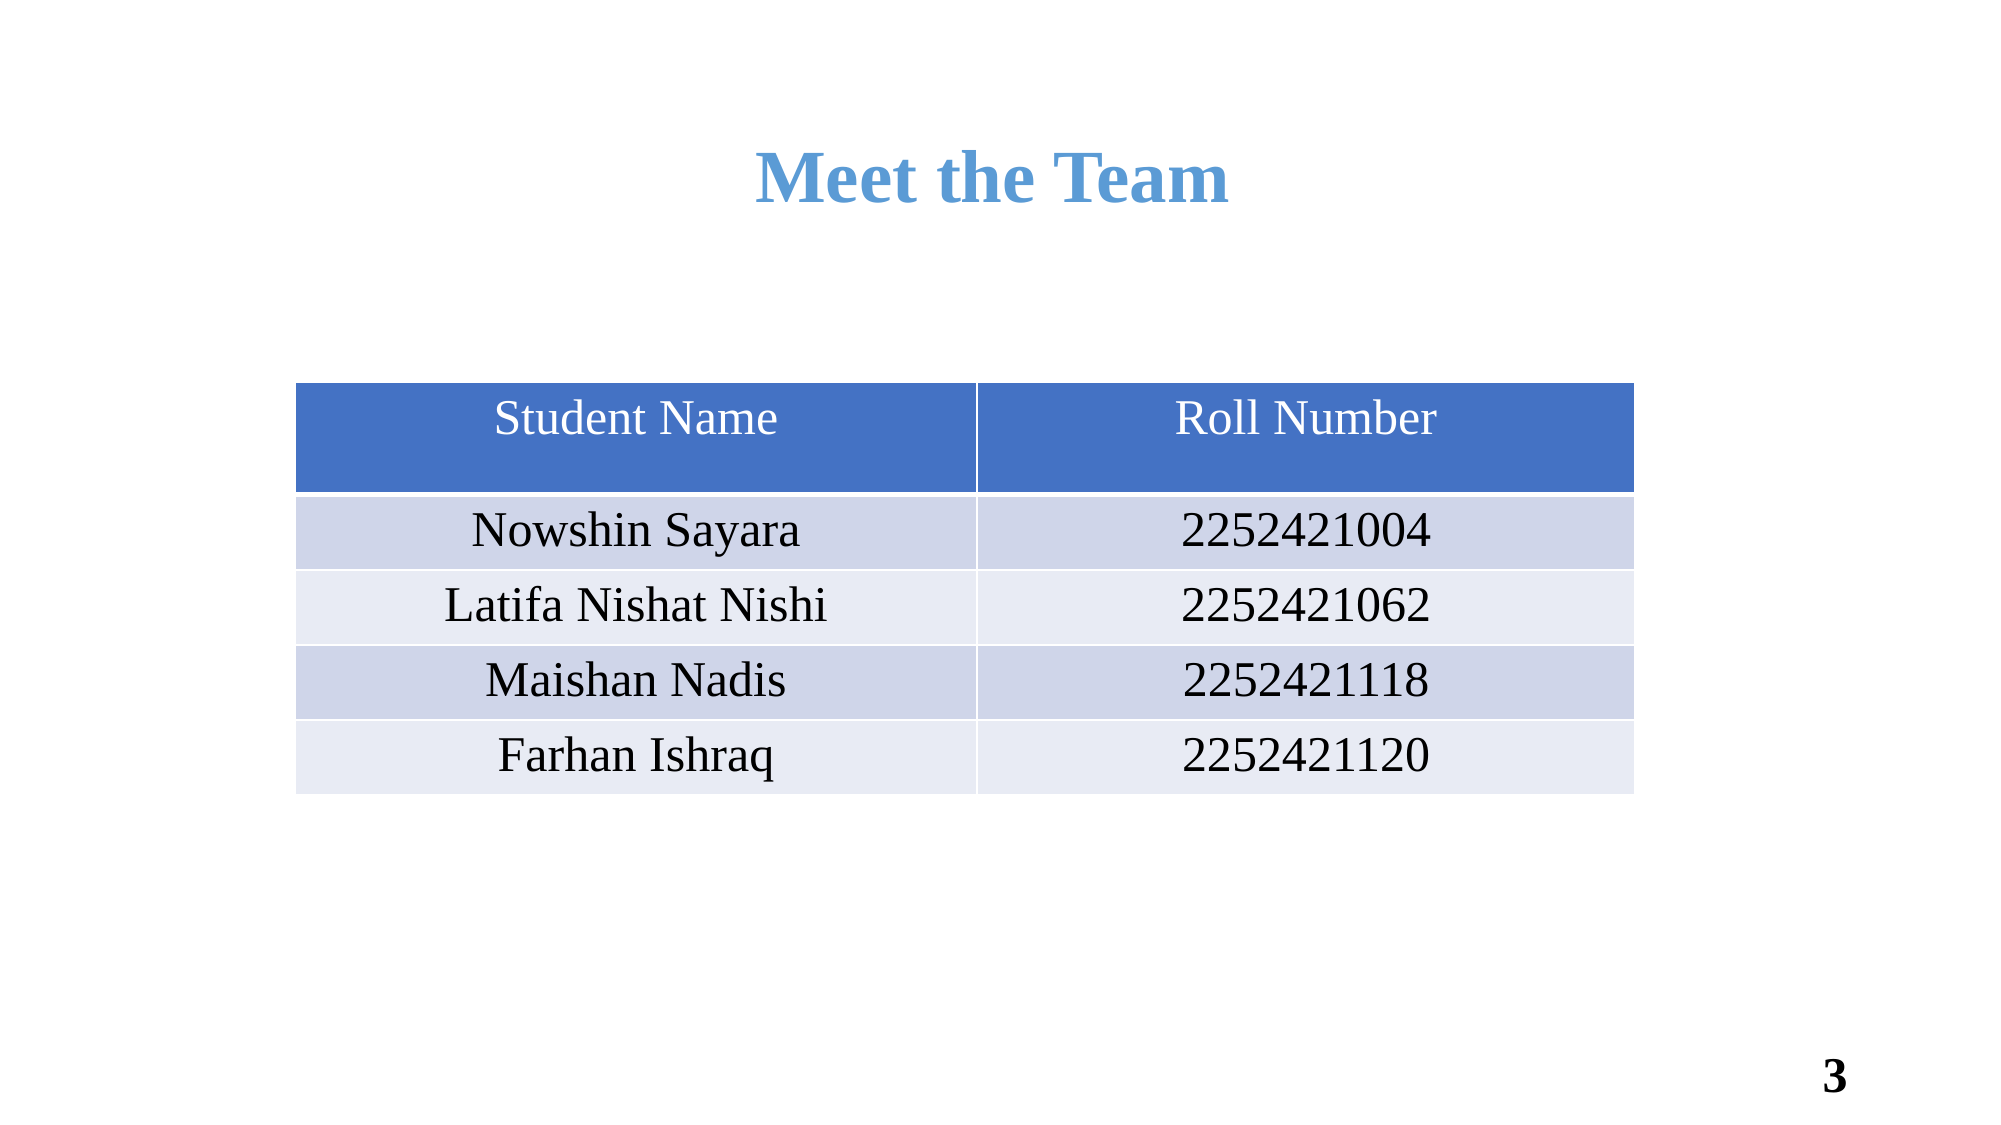

Meet the Team

| Student Name | Roll Number |
| --- | --- |
| Nowshin Sayara | 2252421004 |
| Latifa Nishat Nishi | 2252421062 |
| Maishan Nadis | 2252421118 |
| Farhan Ishraq | 2252421120 |
3